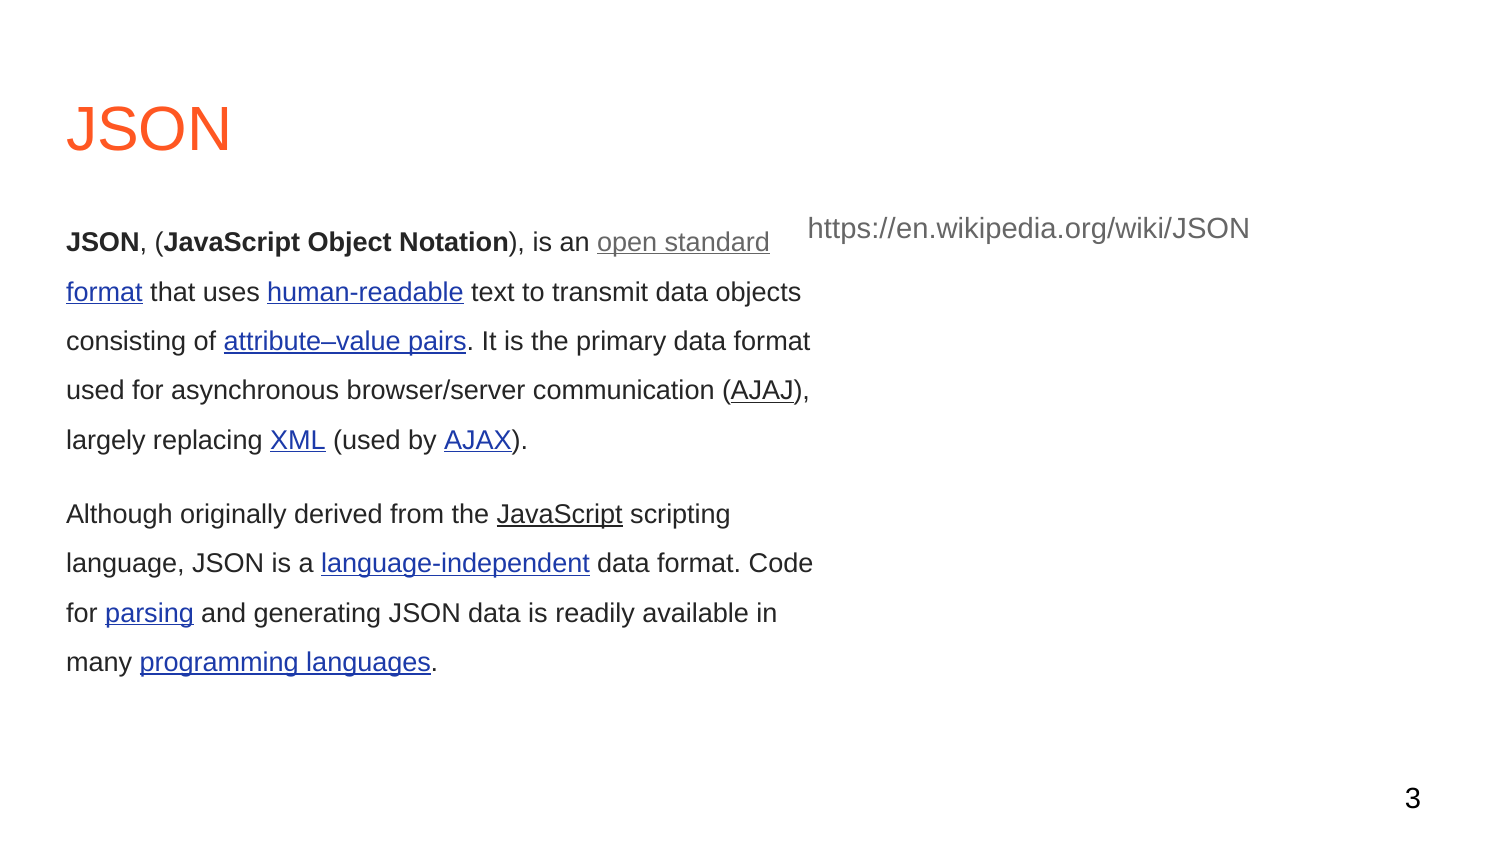

# JSON
JSON, (JavaScript Object Notation), is an open standard format that uses human-readable text to transmit data objects consisting of attribute–value pairs. It is the primary data format used for asynchronous browser/server communication (AJAJ), largely replacing XML (used by AJAX).
Although originally derived from the JavaScript scripting language, JSON is a language-independent data format. Code for parsing and generating JSON data is readily available in many programming languages.

https://en.wikipedia.org/wiki/JSON
3